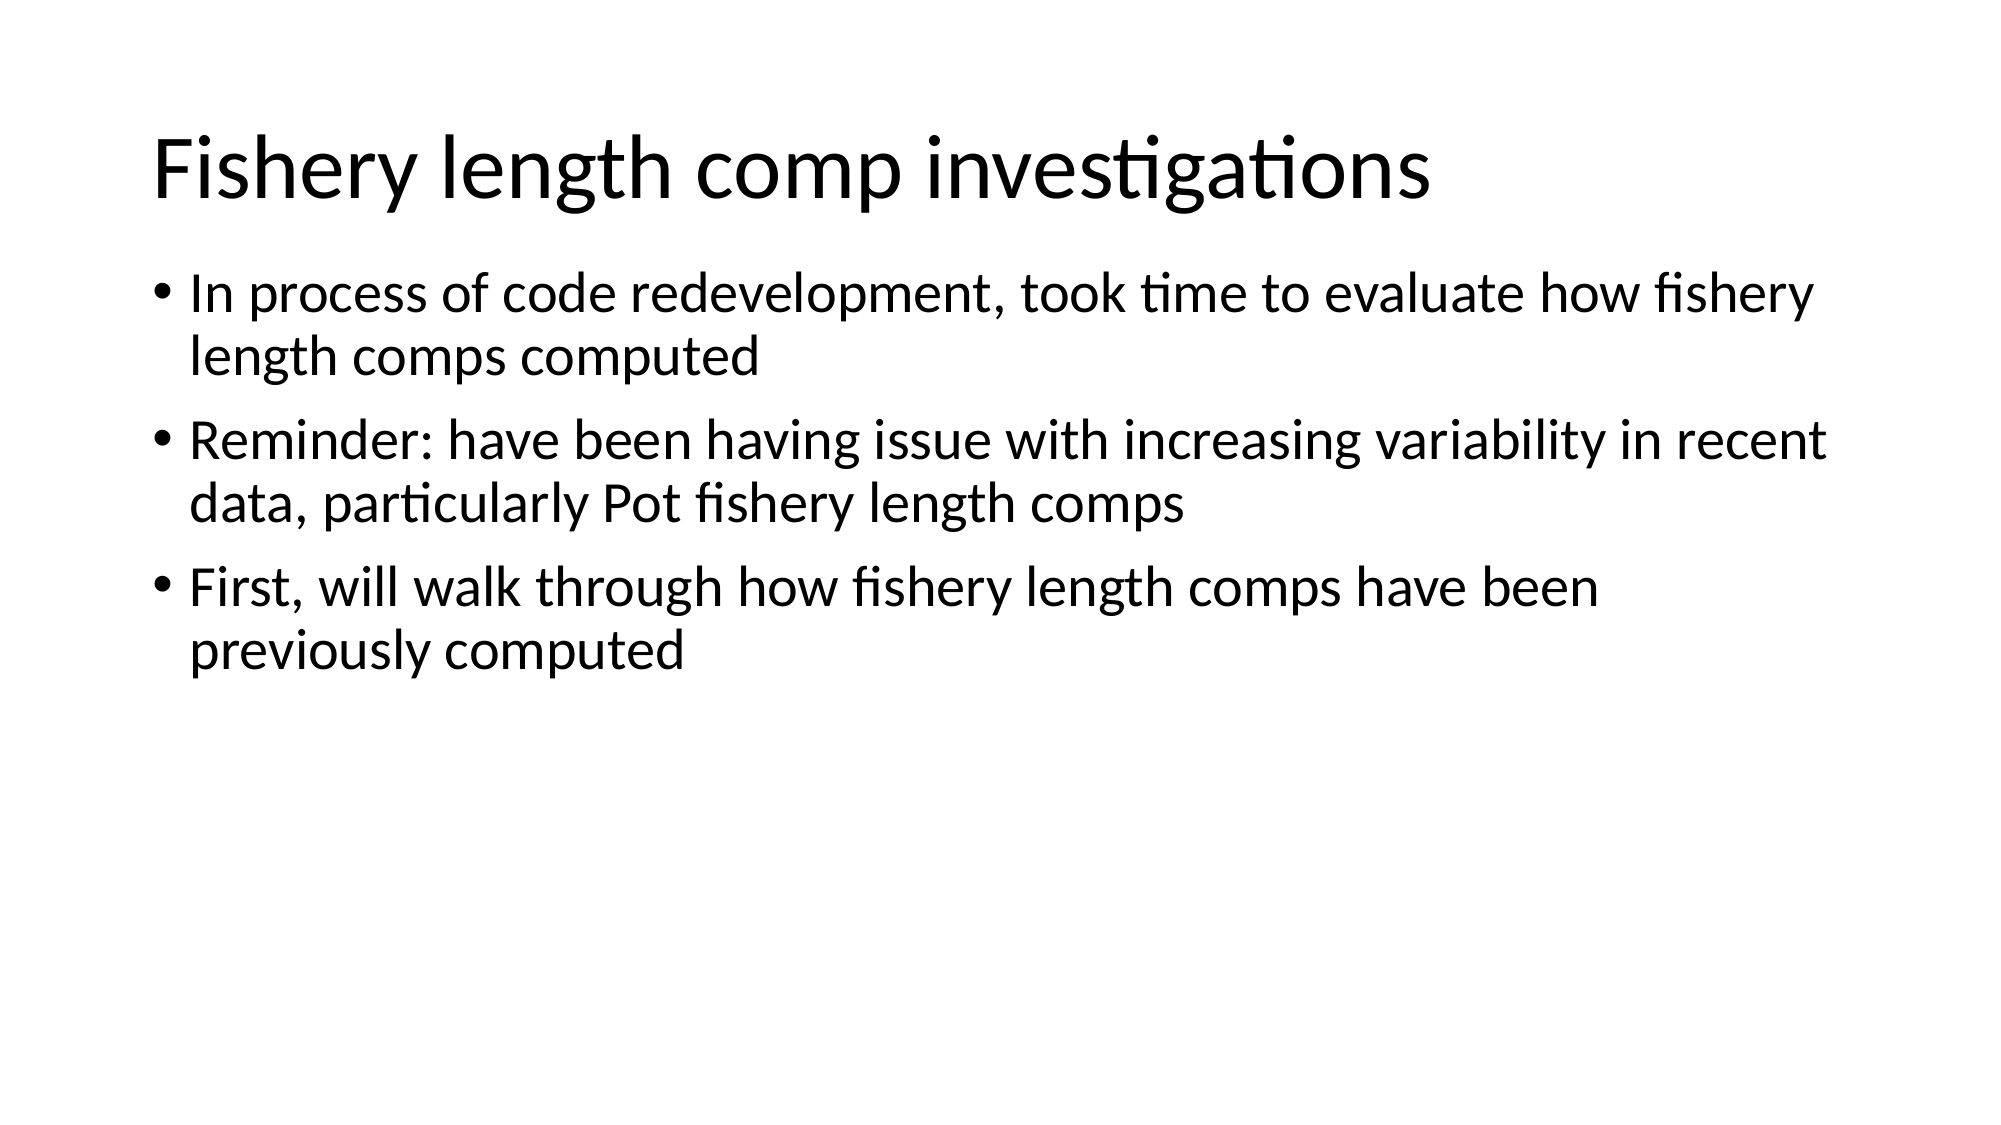

# Fishery length comp investigations
In process of code redevelopment, took time to evaluate how fishery length comps computed
Reminder: have been having issue with increasing variability in recent data, particularly Pot fishery length comps
First, will walk through how fishery length comps have been previously computed